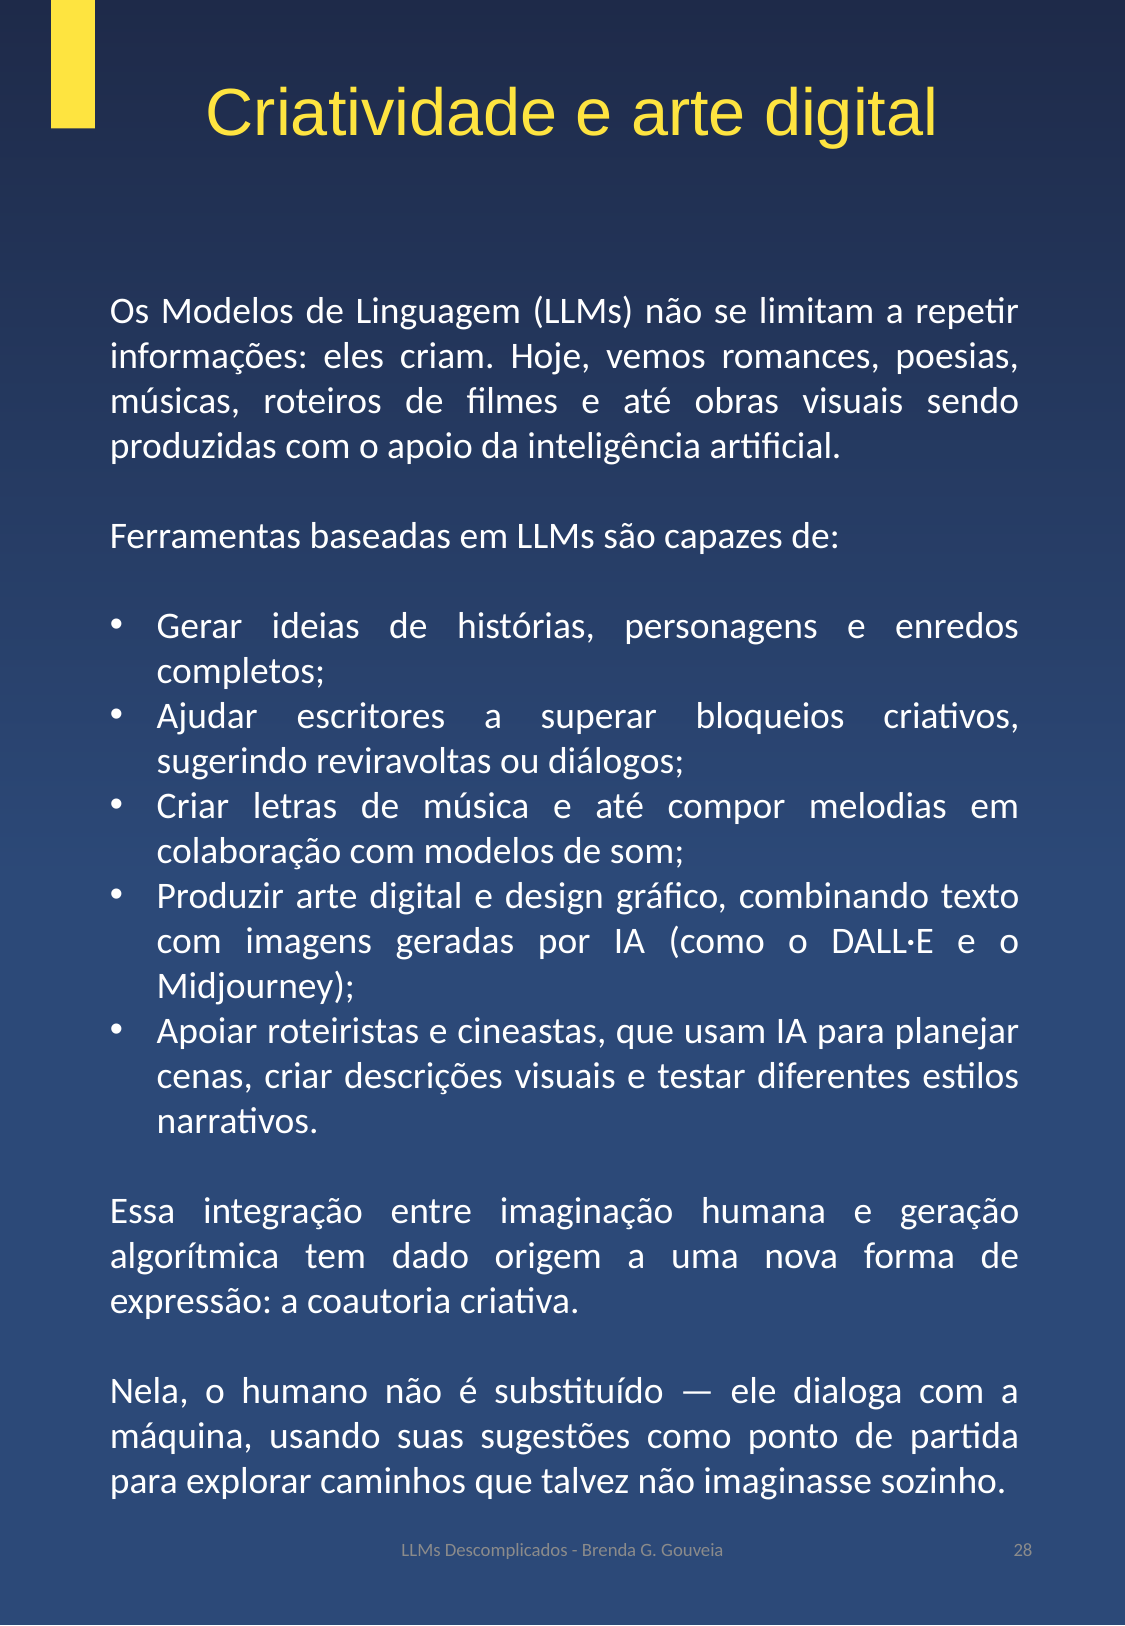

Criatividade e arte digital
Os Modelos de Linguagem (LLMs) não se limitam a repetir informações: eles criam. Hoje, vemos romances, poesias, músicas, roteiros de filmes e até obras visuais sendo produzidas com o apoio da inteligência artificial.

Ferramentas baseadas em LLMs são capazes de:

Gerar ideias de histórias, personagens e enredos completos;
Ajudar escritores a superar bloqueios criativos, sugerindo reviravoltas ou diálogos;
Criar letras de música e até compor melodias em colaboração com modelos de som;
Produzir arte digital e design gráfico, combinando texto com imagens geradas por IA (como o DALL·E e o Midjourney);
Apoiar roteiristas e cineastas, que usam IA para planejar cenas, criar descrições visuais e testar diferentes estilos narrativos.

Essa integração entre imaginação humana e geração algorítmica tem dado origem a uma nova forma de expressão: a coautoria criativa.

Nela, o humano não é substituído — ele dialoga com a máquina, usando suas sugestões como ponto de partida para explorar caminhos que talvez não imaginasse sozinho.

LLMs Descomplicados - Brenda G. Gouveia
28